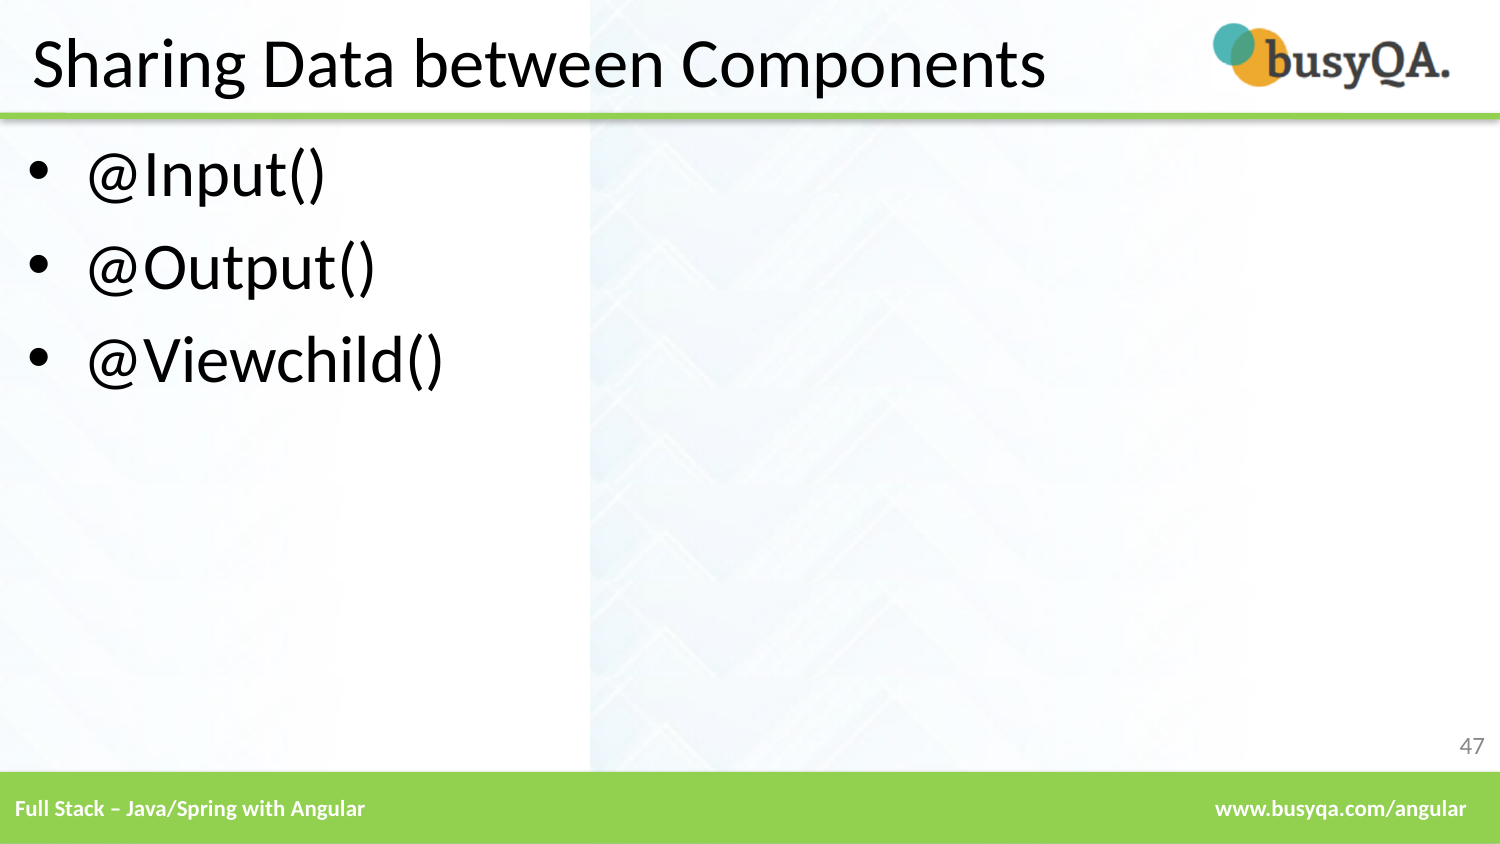

# Sharing Data between Components
@Input()
@Output()
@Viewchild()